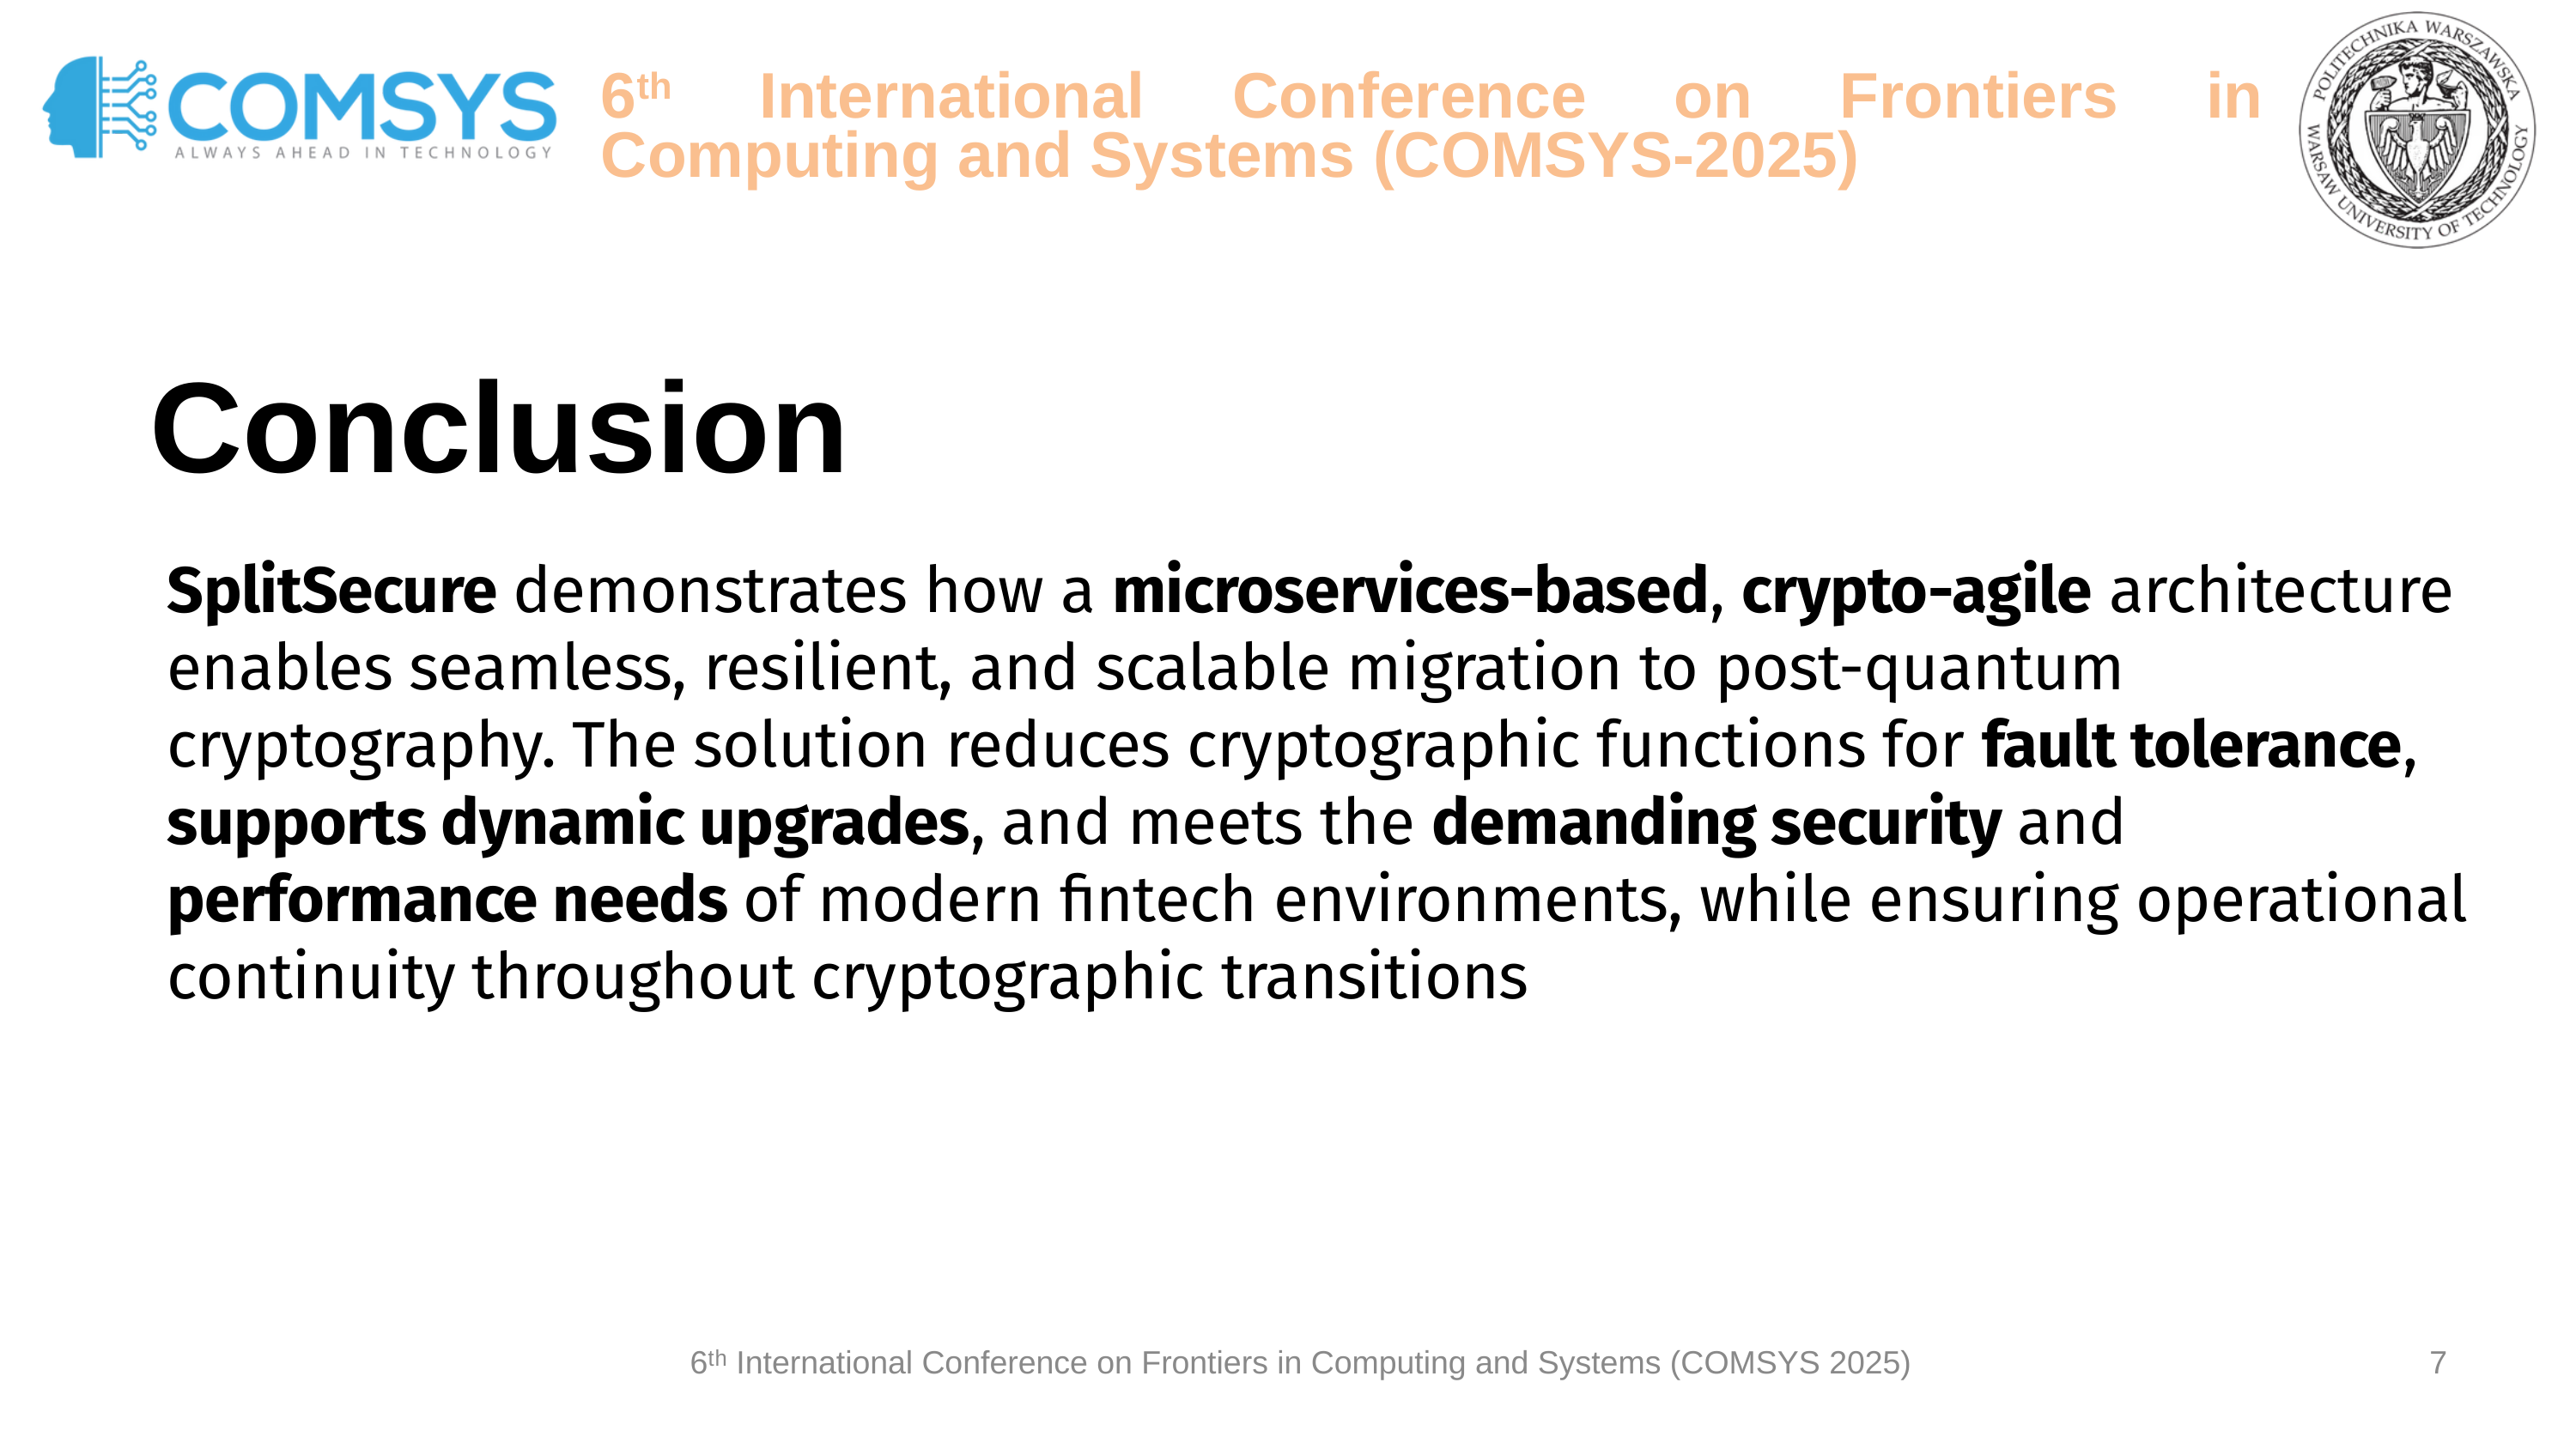

6th International Conference on Frontiers in Computing and Systems (COMSYS-2025)
Conclusion
SplitSecure demonstrates how a microservices-based, crypto-agile architecture enables seamless, resilient, and scalable migration to post-quantum cryptography. The solution reduces cryptographic functions for fault tolerance, supports dynamic upgrades, and meets the demanding security and performance needs of modern fintech environments, while ensuring operational continuity throughout cryptographic transitions
6ᵗʰ International Conference on Frontiers in Computing and Systems (COMSYS 2025)
7